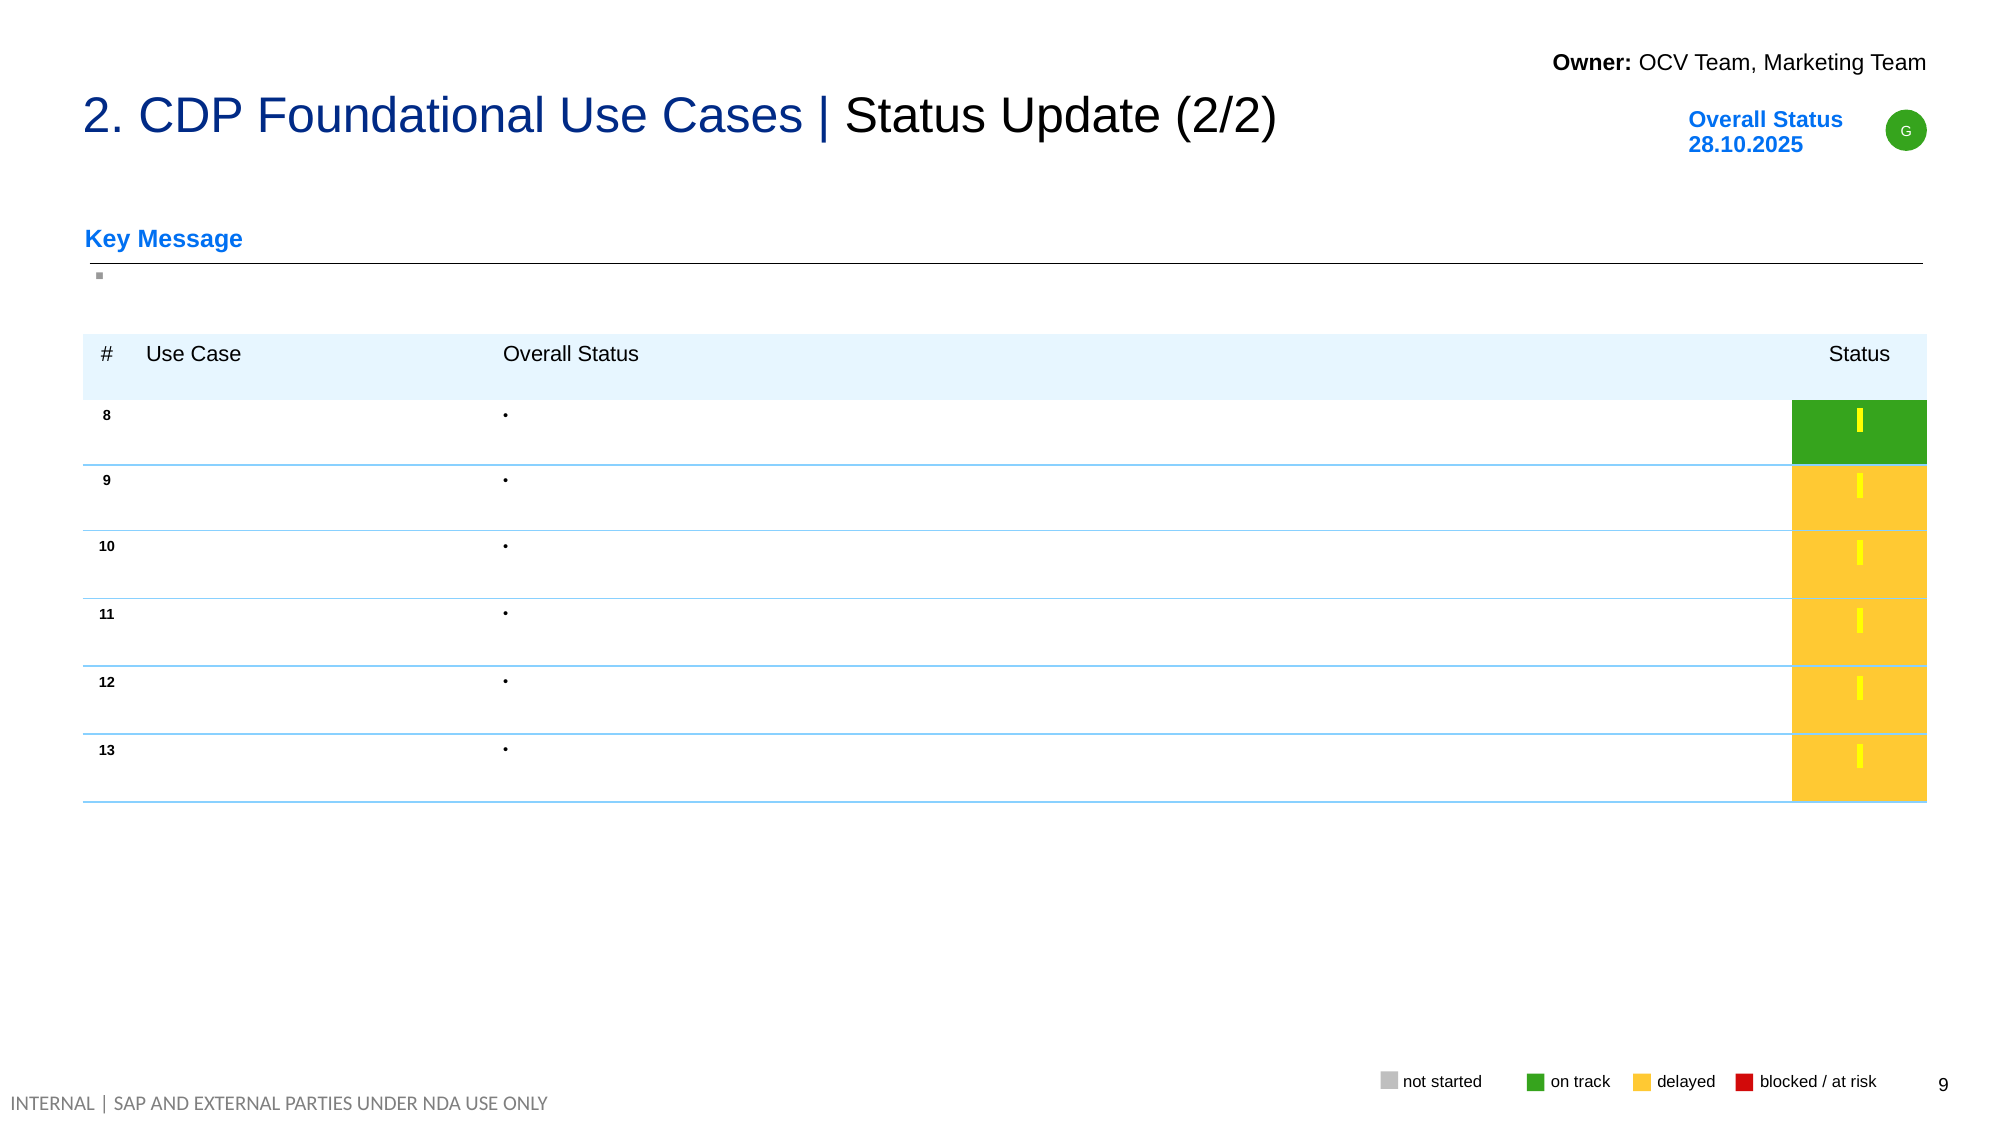

Owner: OCV Team, Marketing Team
# 2. CDP Foundational Use Cases | Status Update (2/2)
| Overall Status 28.10.2025 |  |
| --- | --- |
G
Key Message

| # | Use Case | Overall Status | Status |
| --- | --- | --- | --- |
| 8 |  |  |  |
| 9 |  |  |  |
| 10 |  |  |  |
| 11 |  |  |  |
| 12 |  |  |  |
| 13 |  |  |  |
not started

on track

delayed

blocked / at risk